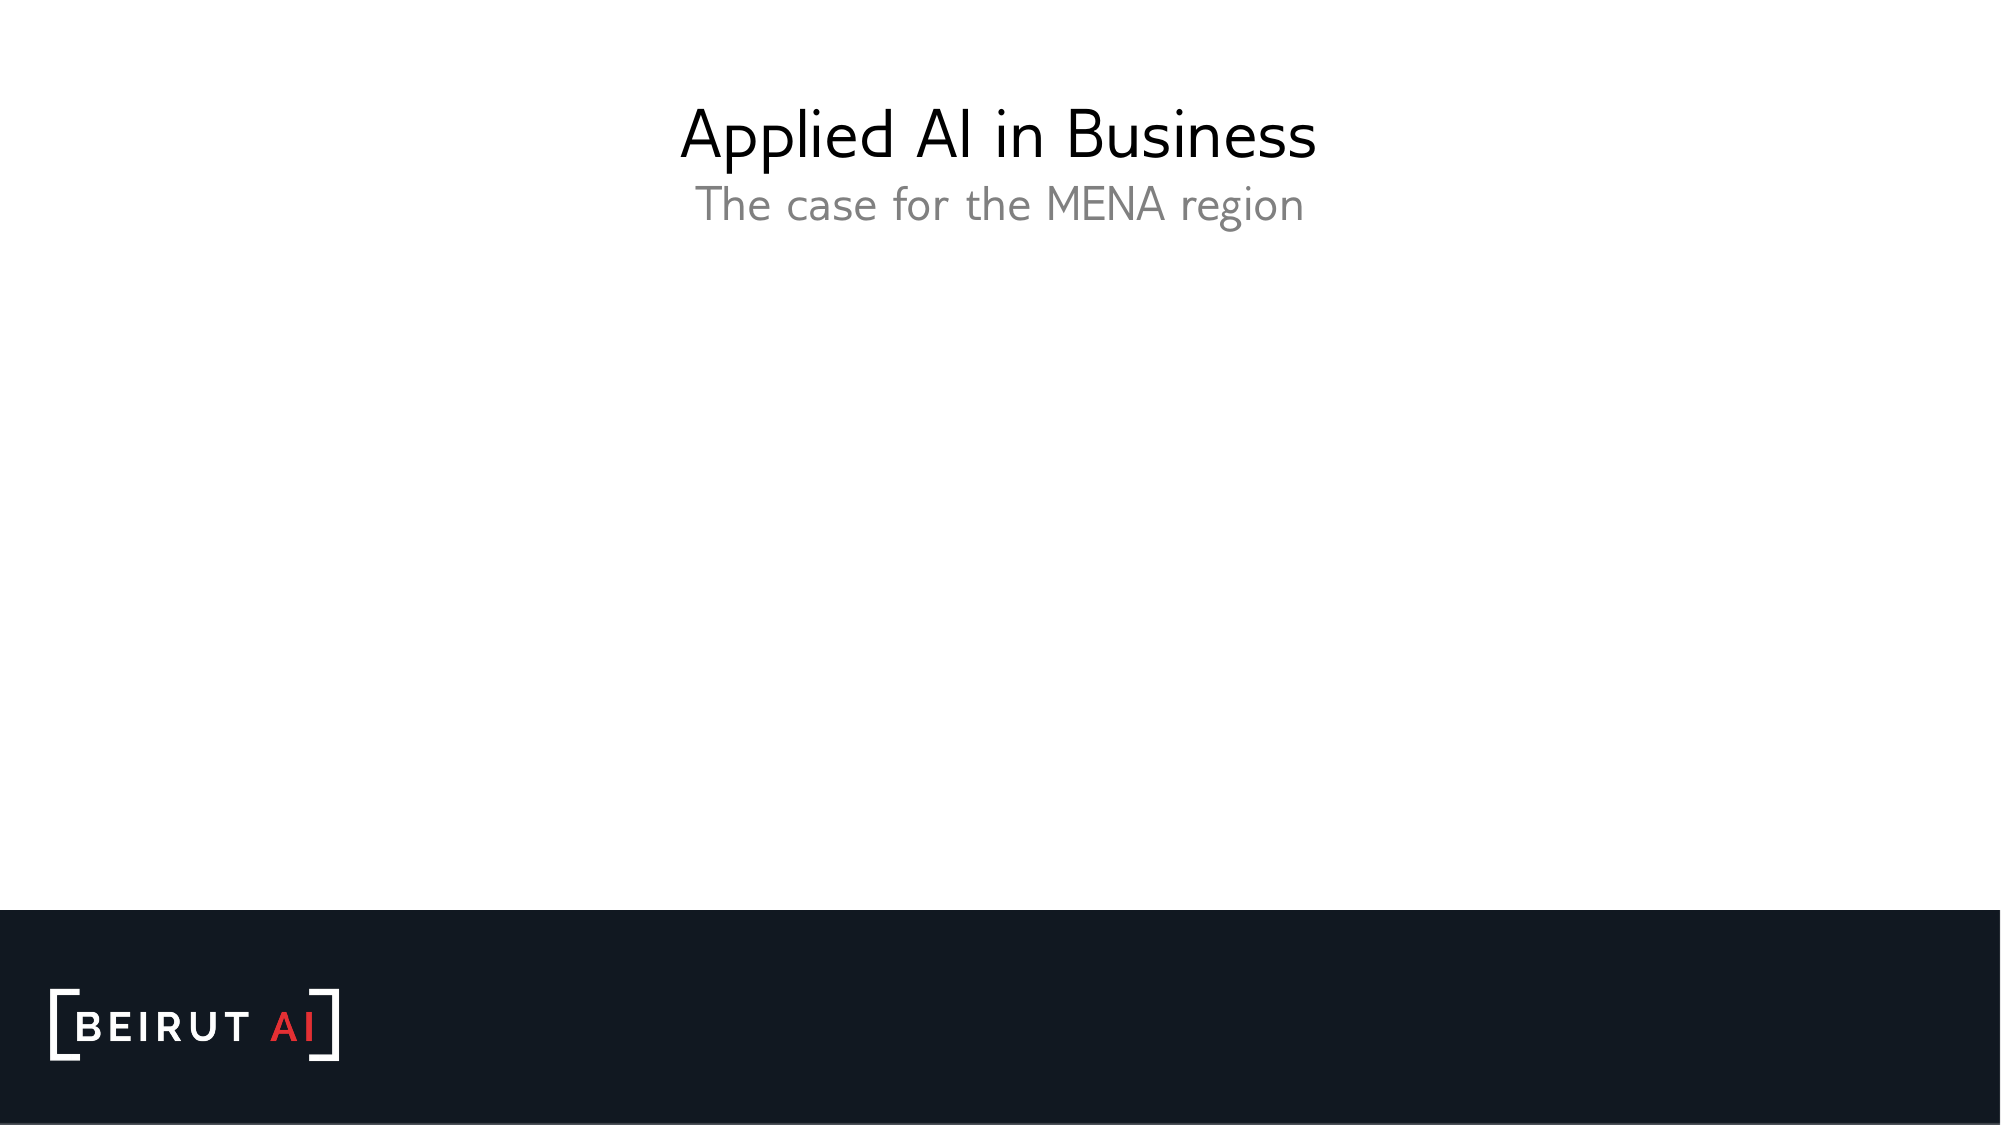

Applied AI in Business
The case for the MENA region